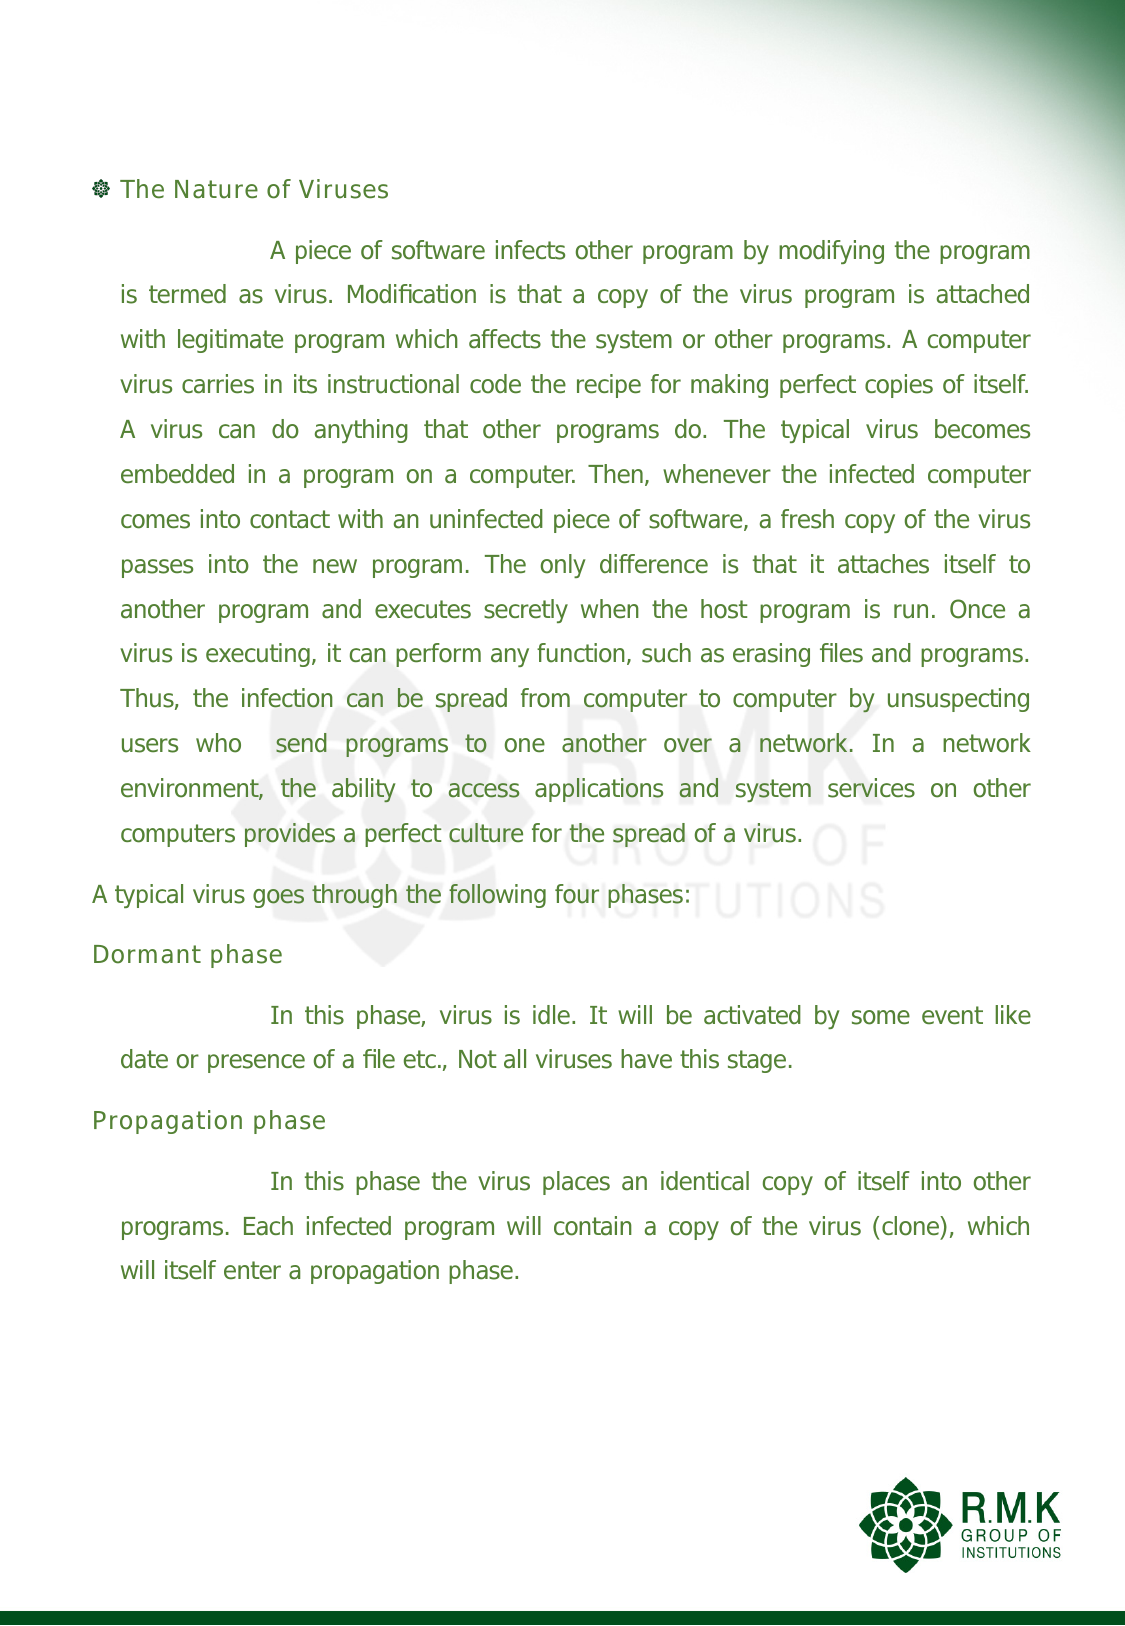

#
The Nature of Viruses
		A piece of software infects other program by modifying the program is termed as virus. Modification is that a copy of the virus program is attached with legitimate program which affects the system or other programs. A computer virus carries in its instructional code the recipe for making perfect copies of itself. A virus can do anything that other programs do. The typical virus becomes embedded in a program on a computer. Then, whenever the infected computer comes into contact with an uninfected piece of software, a fresh copy of the virus passes into the new program. The only difference is that it attaches itself to another program and executes secretly when the host program is run. Once a virus is executing, it can perform any function, such as erasing files and programs. Thus, the infection can be spread from computer to computer by unsuspecting users who  send programs to one another over a network. In a network environment, the ability to access applications and system services on other computers provides a perfect culture for the spread of a virus.
A typical virus goes through the following four phases:
Dormant phase
		In this phase, virus is idle. It will be activated by some event like date or presence of a file etc., Not all viruses have this stage.
Propagation phase
		In this phase the virus places an identical copy of itself into other programs. Each infected program will contain a copy of the virus (clone), which will itself enter a propagation phase.